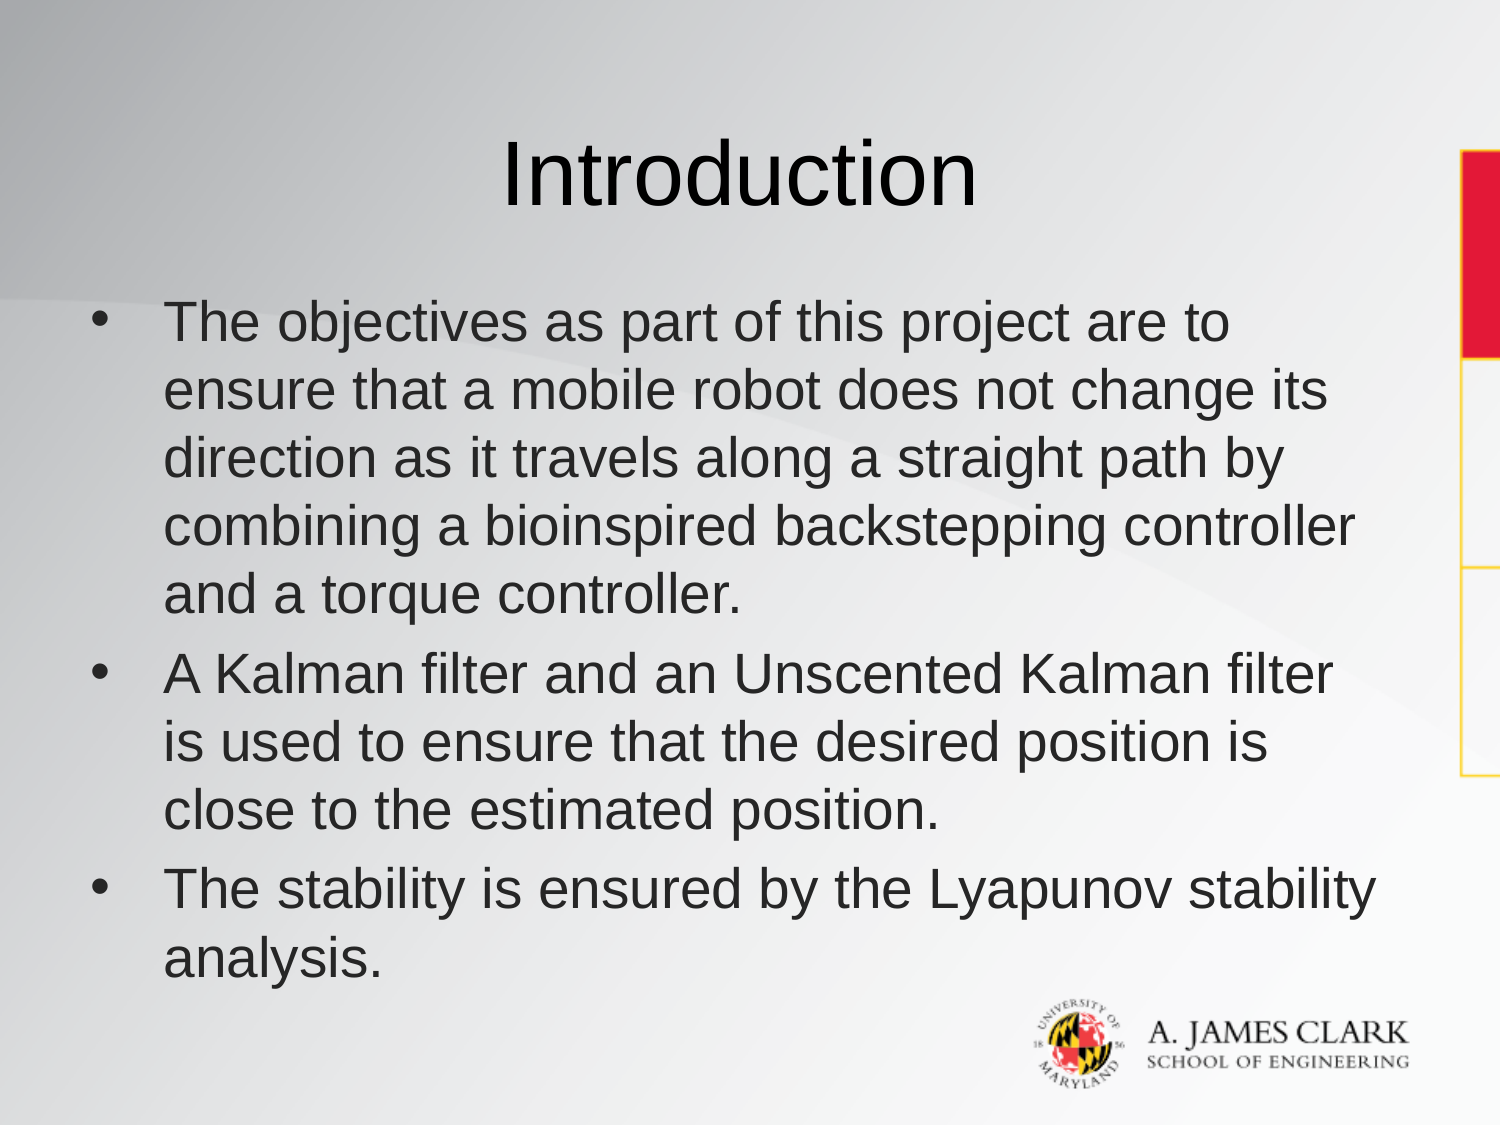

# Introduction
The objectives as part of this project are to ensure that a mobile robot does not change its direction as it travels along a straight path by combining a bioinspired backstepping controller and a torque controller.
A Kalman filter and an Unscented Kalman filter is used to ensure that the desired position is close to the estimated position.
The stability is ensured by the Lyapunov stability analysis.